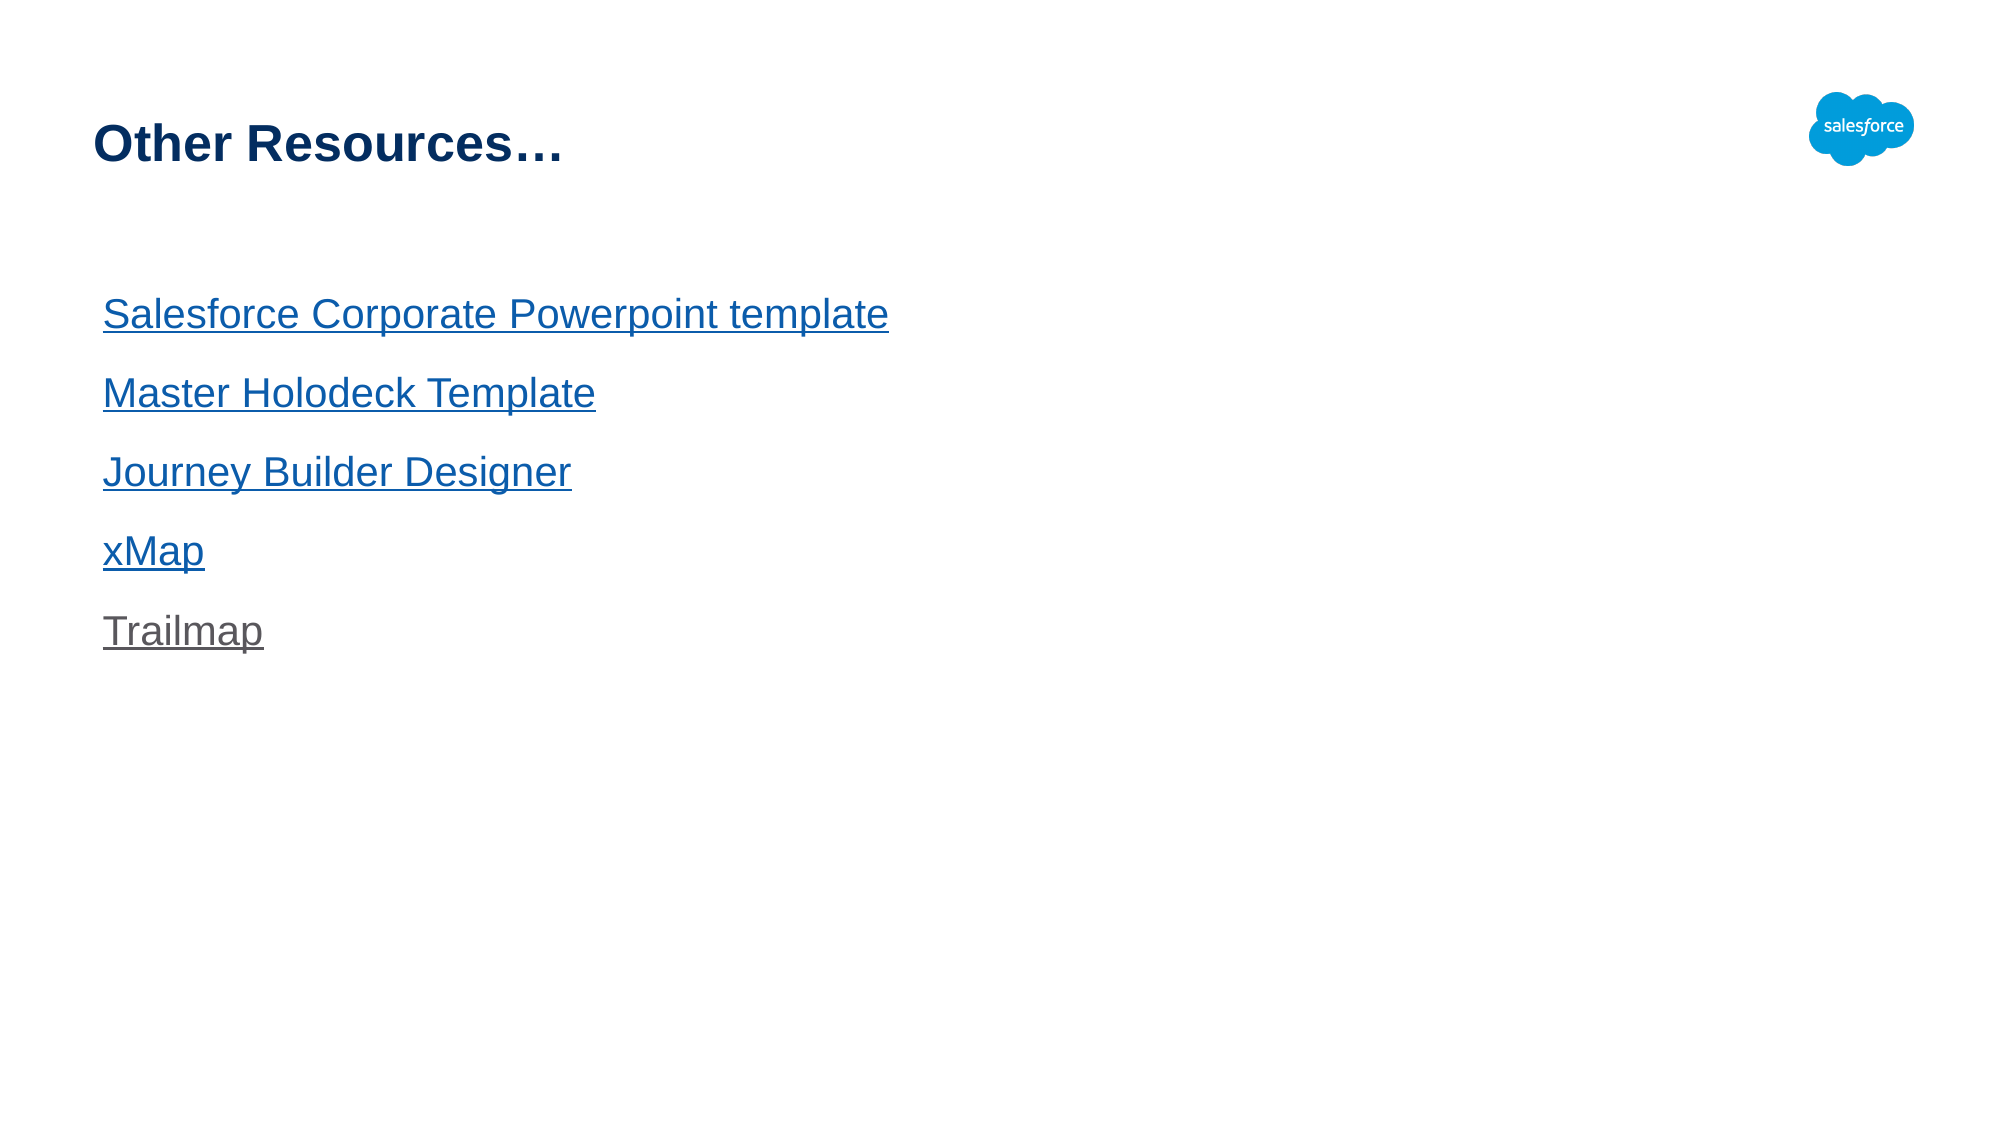

# Other Resources…
Salesforce Corporate Powerpoint template
Master Holodeck Template
Journey Builder Designer
xMap
Trailmap